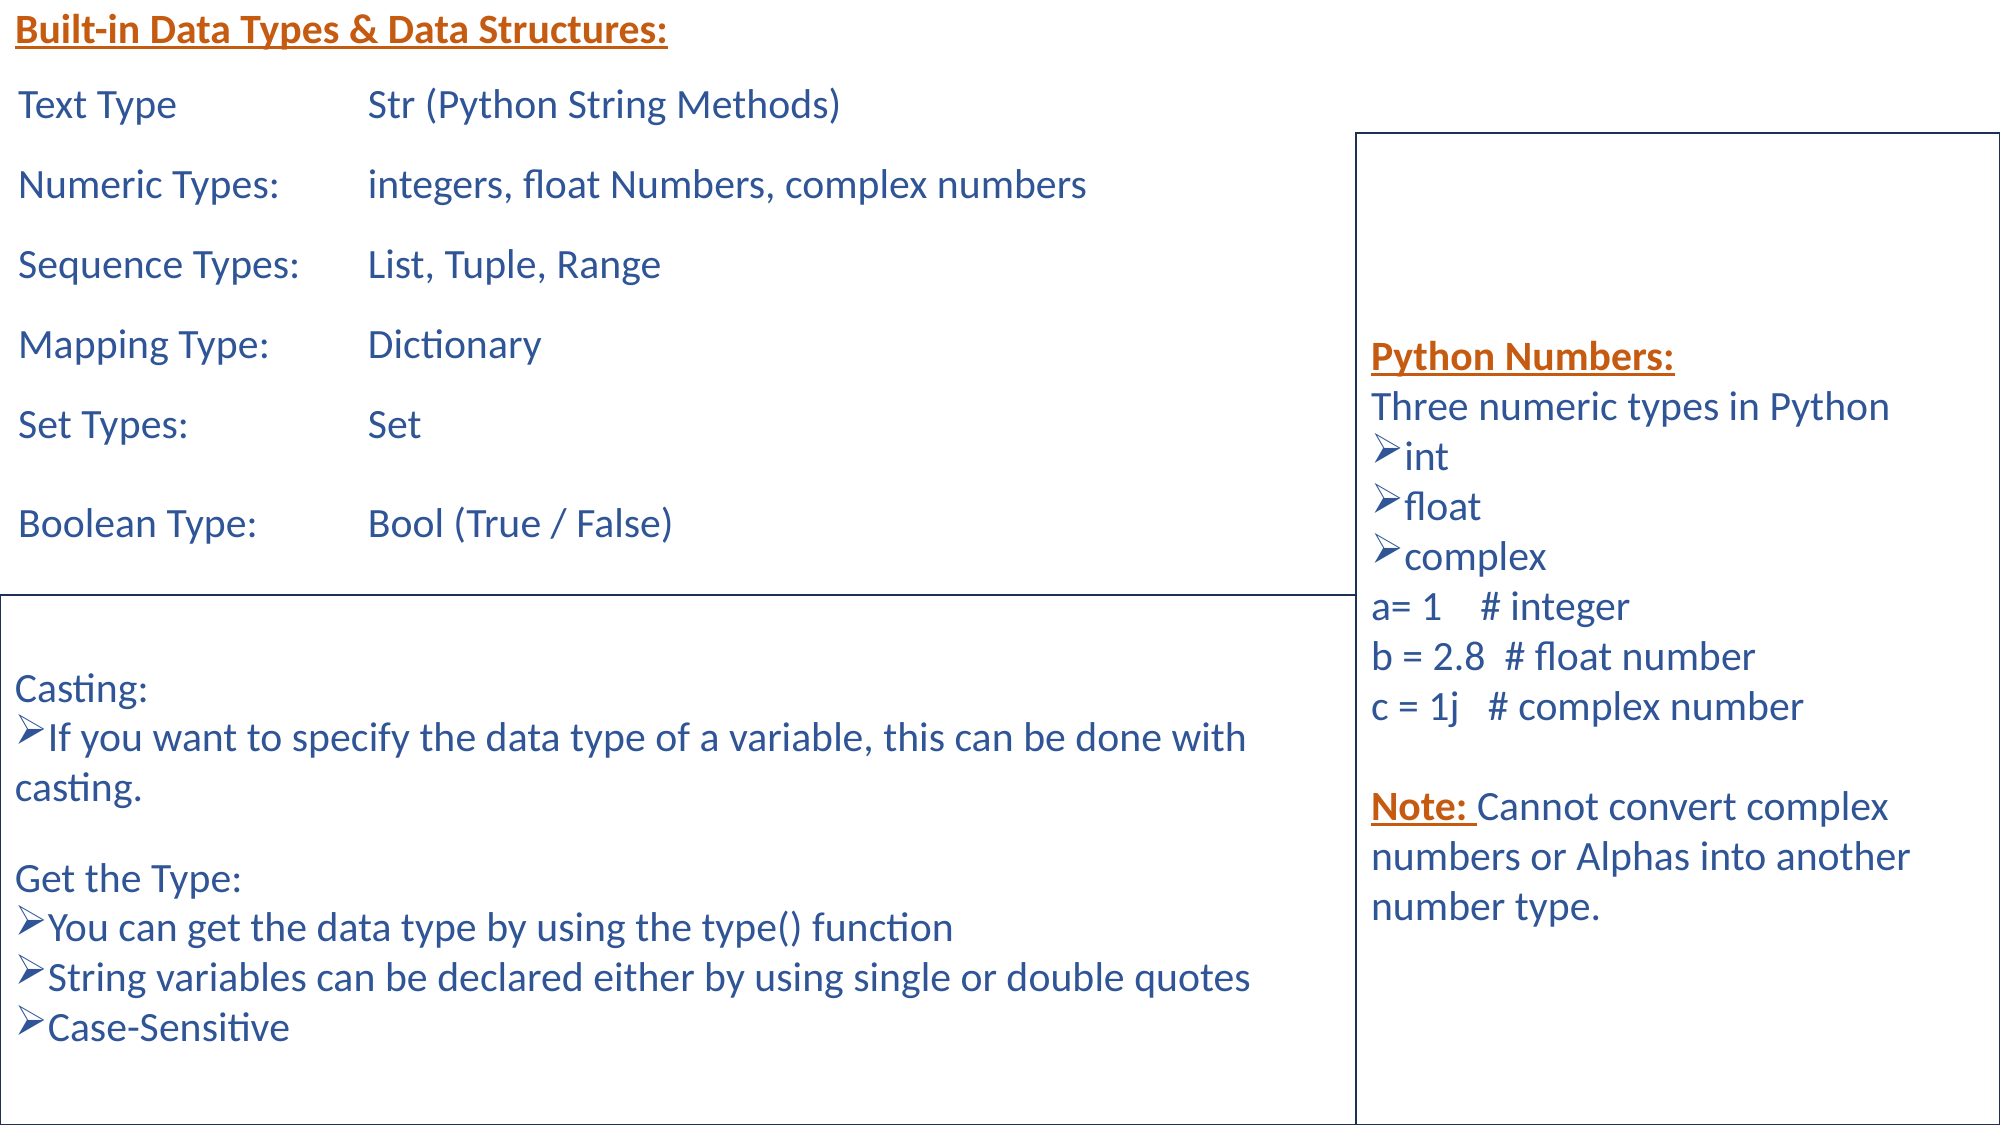

Built-in Data Types & Data Structures:

| Text Type | Str (Python String Methods) |
| --- | --- |
| Numeric Types: | integers, float Numbers, complex numbers |
| Sequence Types: | List, Tuple, Range |
| Mapping Type: | Dictionary |
| Set Types: | Set |
| Boolean Type: | Bool (True / False) |
Python Numbers:
Three numeric types in Python
int
float
complex
a= 1    # integer
b = 2.8  # float number
c = 1j   # complex number

Note: Cannot convert complex numbers or Alphas into another number type.
Casting:
If you want to specify the data type of a variable, this can be done with casting.

Get the Type:
You can get the data type by using the type() function
String variables can be declared either by using single or double quotes
Case-Sensitive